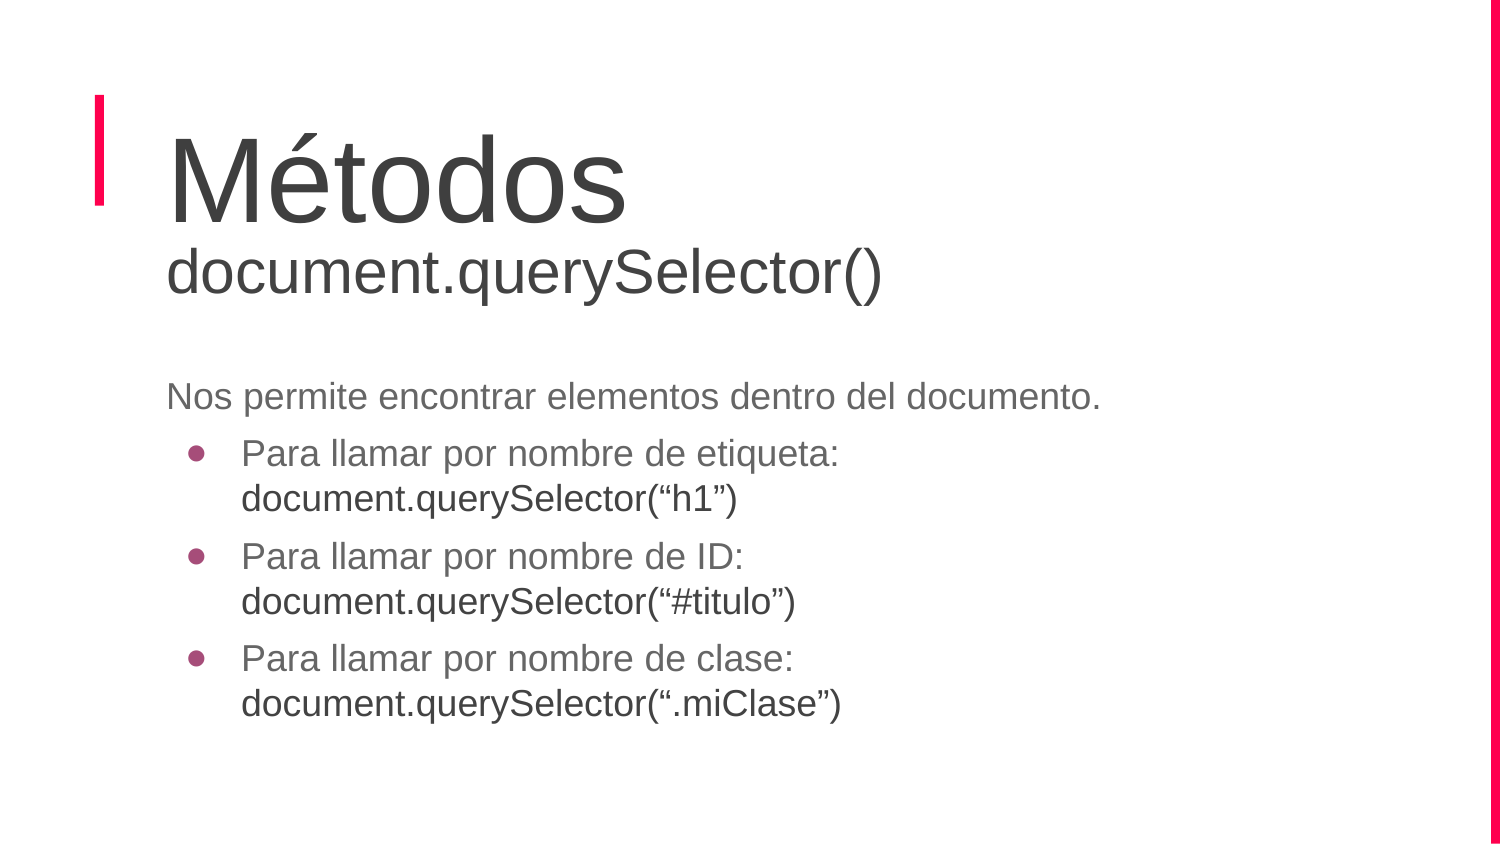

Métodos

document.querySelector()
Nos permite encontrar elementos dentro del documento.
Para llamar por nombre de etiqueta:
document.querySelector(“h1”)
Para llamar por nombre de ID:
document.querySelector(“#titulo”)
Para llamar por nombre de clase:
document.querySelector(“.miClase”)